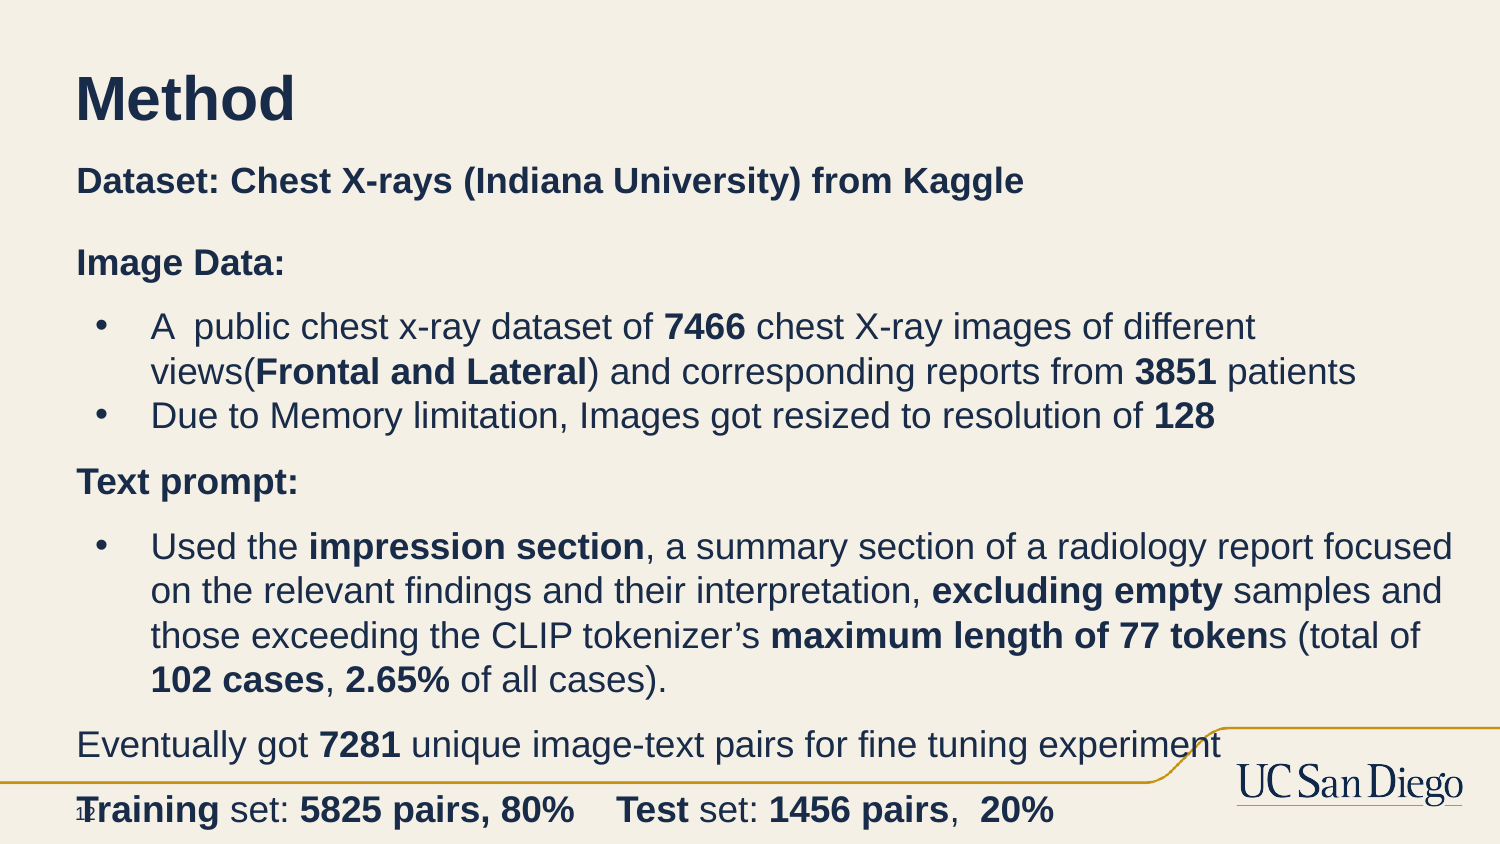

# Method
Dataset: Chest X-rays (Indiana University) from Kaggle
Image Data:
A  public chest x-ray dataset of 7466 chest X-ray images of different views(Frontal and Lateral) and corresponding reports from 3851 patients
Due to Memory limitation, Images got resized to resolution of 128
Text prompt:
Used the impression section, a summary section of a radiology report focused on the relevant findings and their interpretation, excluding empty samples and those exceeding the CLIP tokenizer’s maximum length of 77 tokens (total of 102 cases, 2.65% of all cases).
Eventually got 7281 unique image-text pairs for fine tuning experiment
Training set: 5825 pairs, 80%    Test set: 1456 pairs,  20%
12